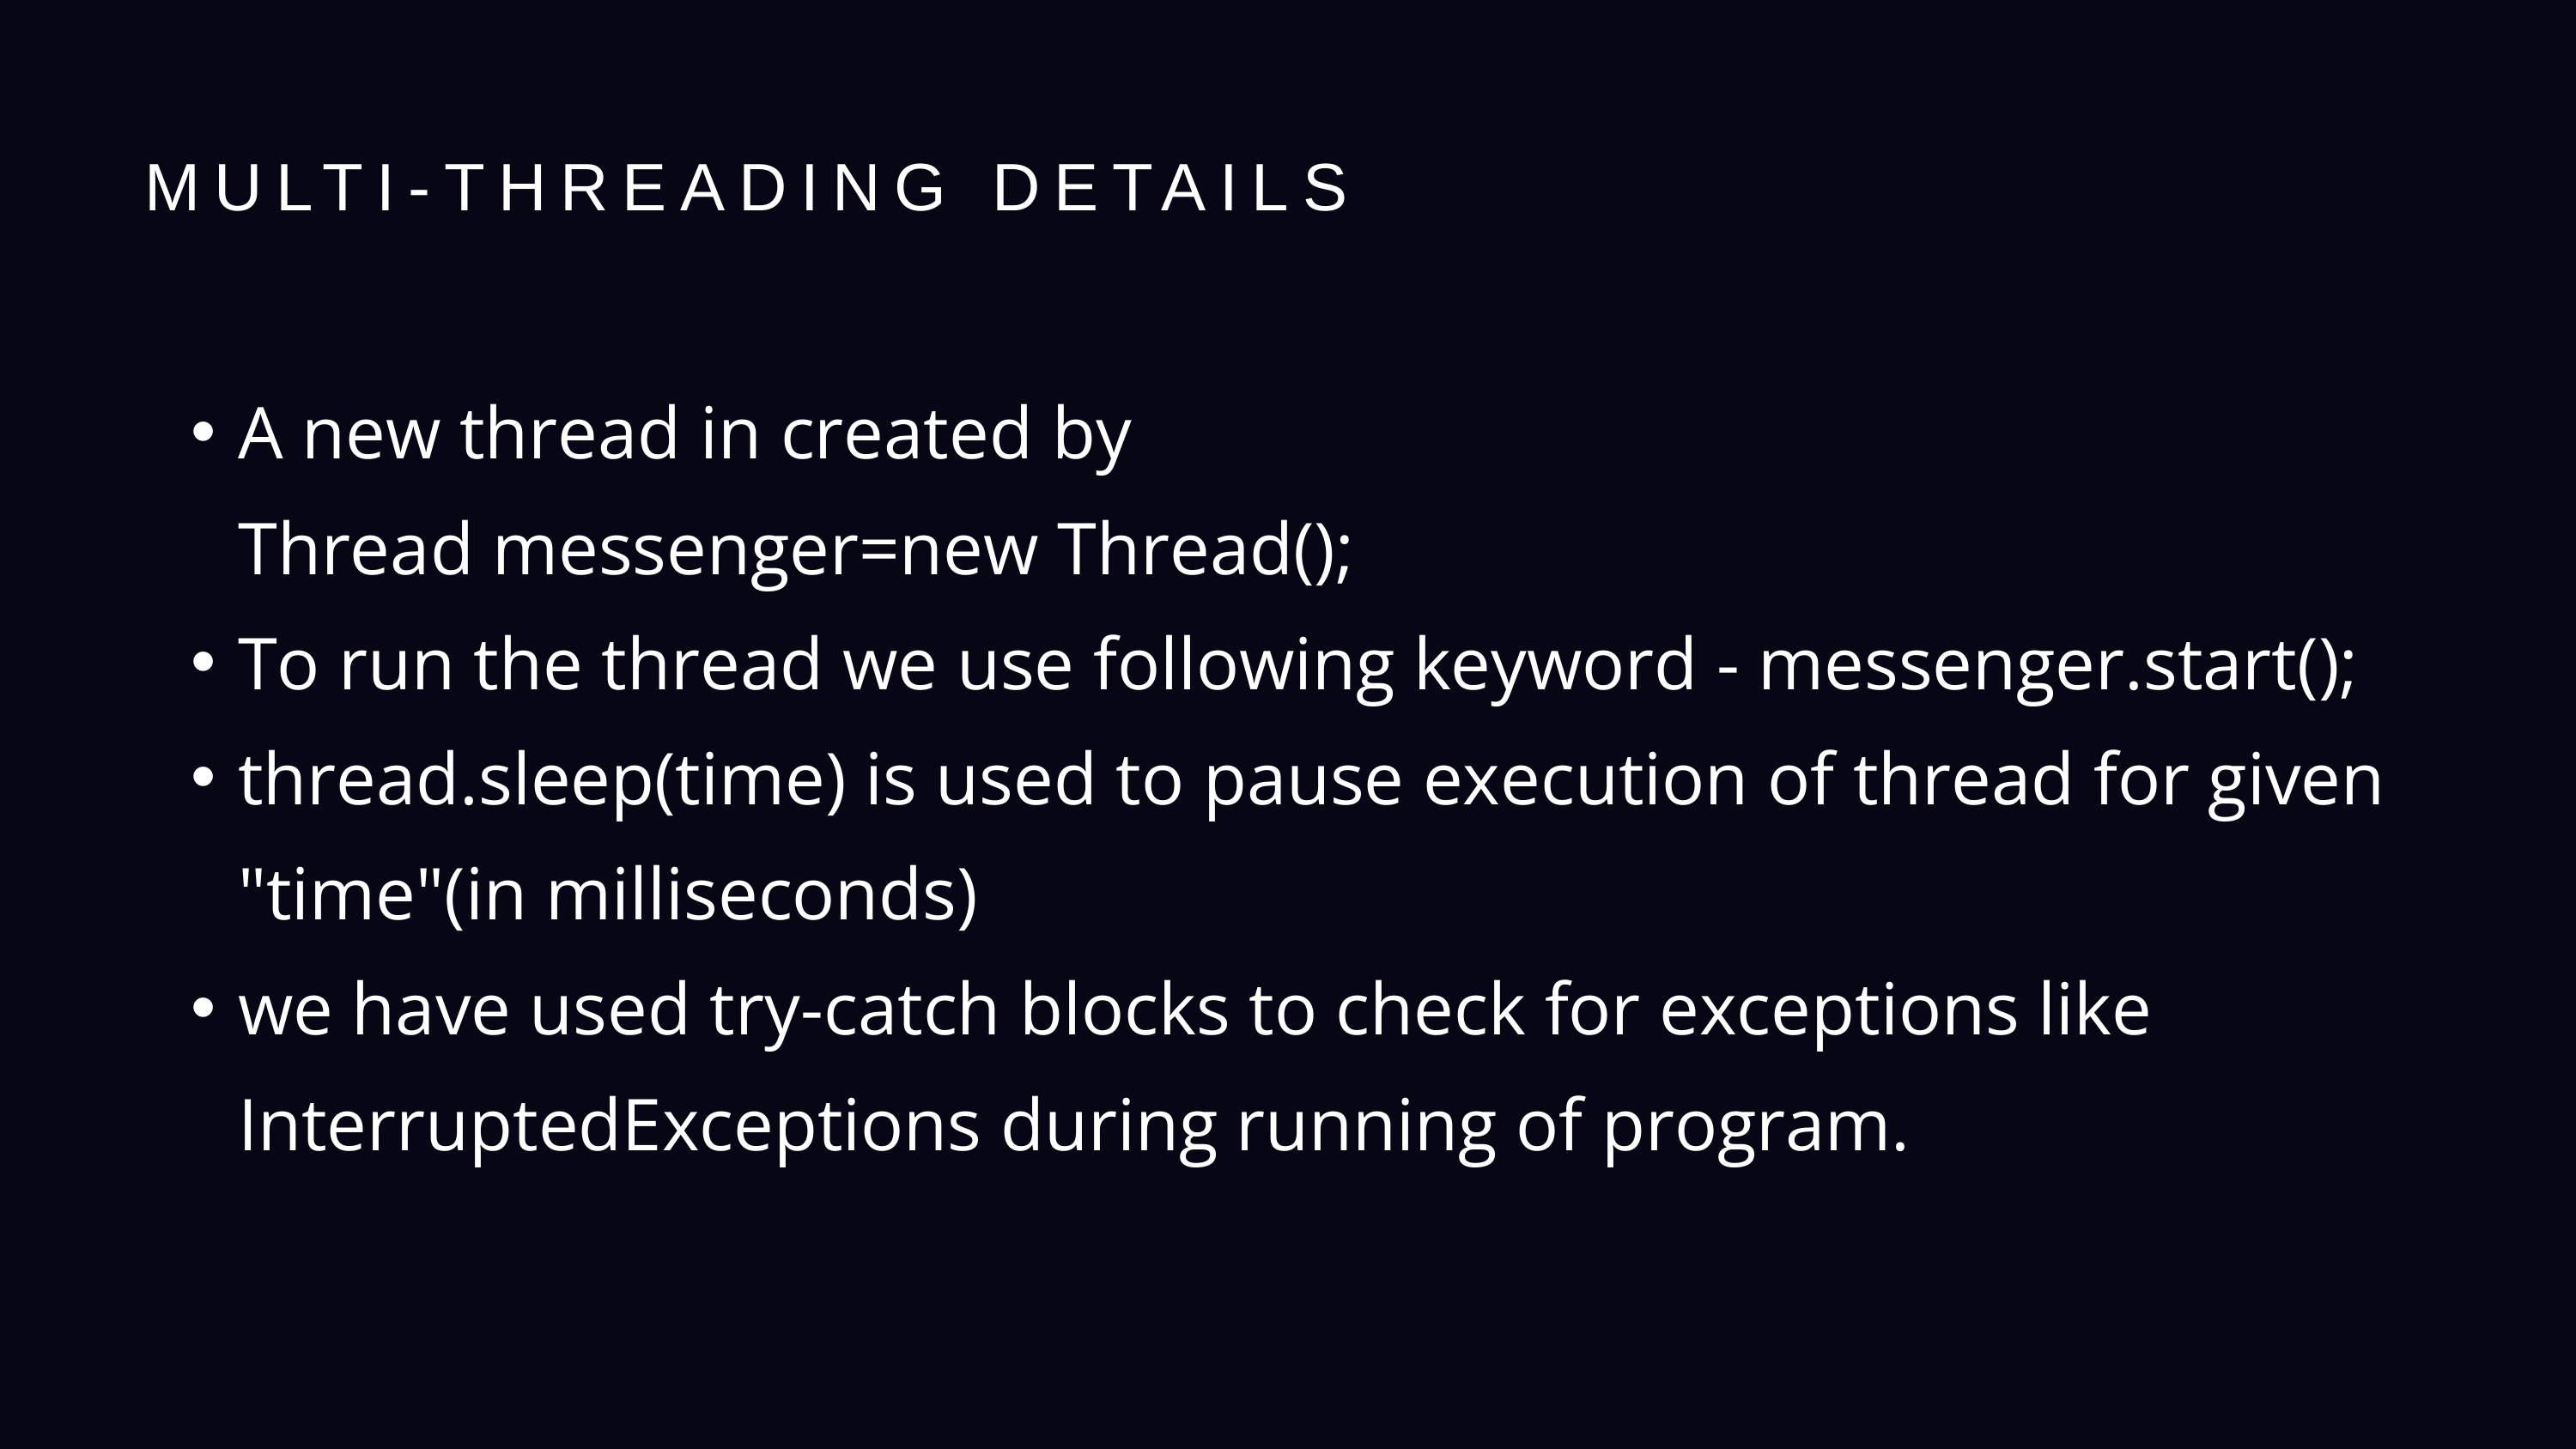

MULTI-THREADING DETAILS
A new thread in created by
     Thread messenger=new Thread();
To run the thread we use following keyword - messenger.start();
thread.sleep(time) is used to pause execution of thread for given "time"(in milliseconds)
we have used try-catch blocks to check for exceptions like InterruptedExceptions during running of program.